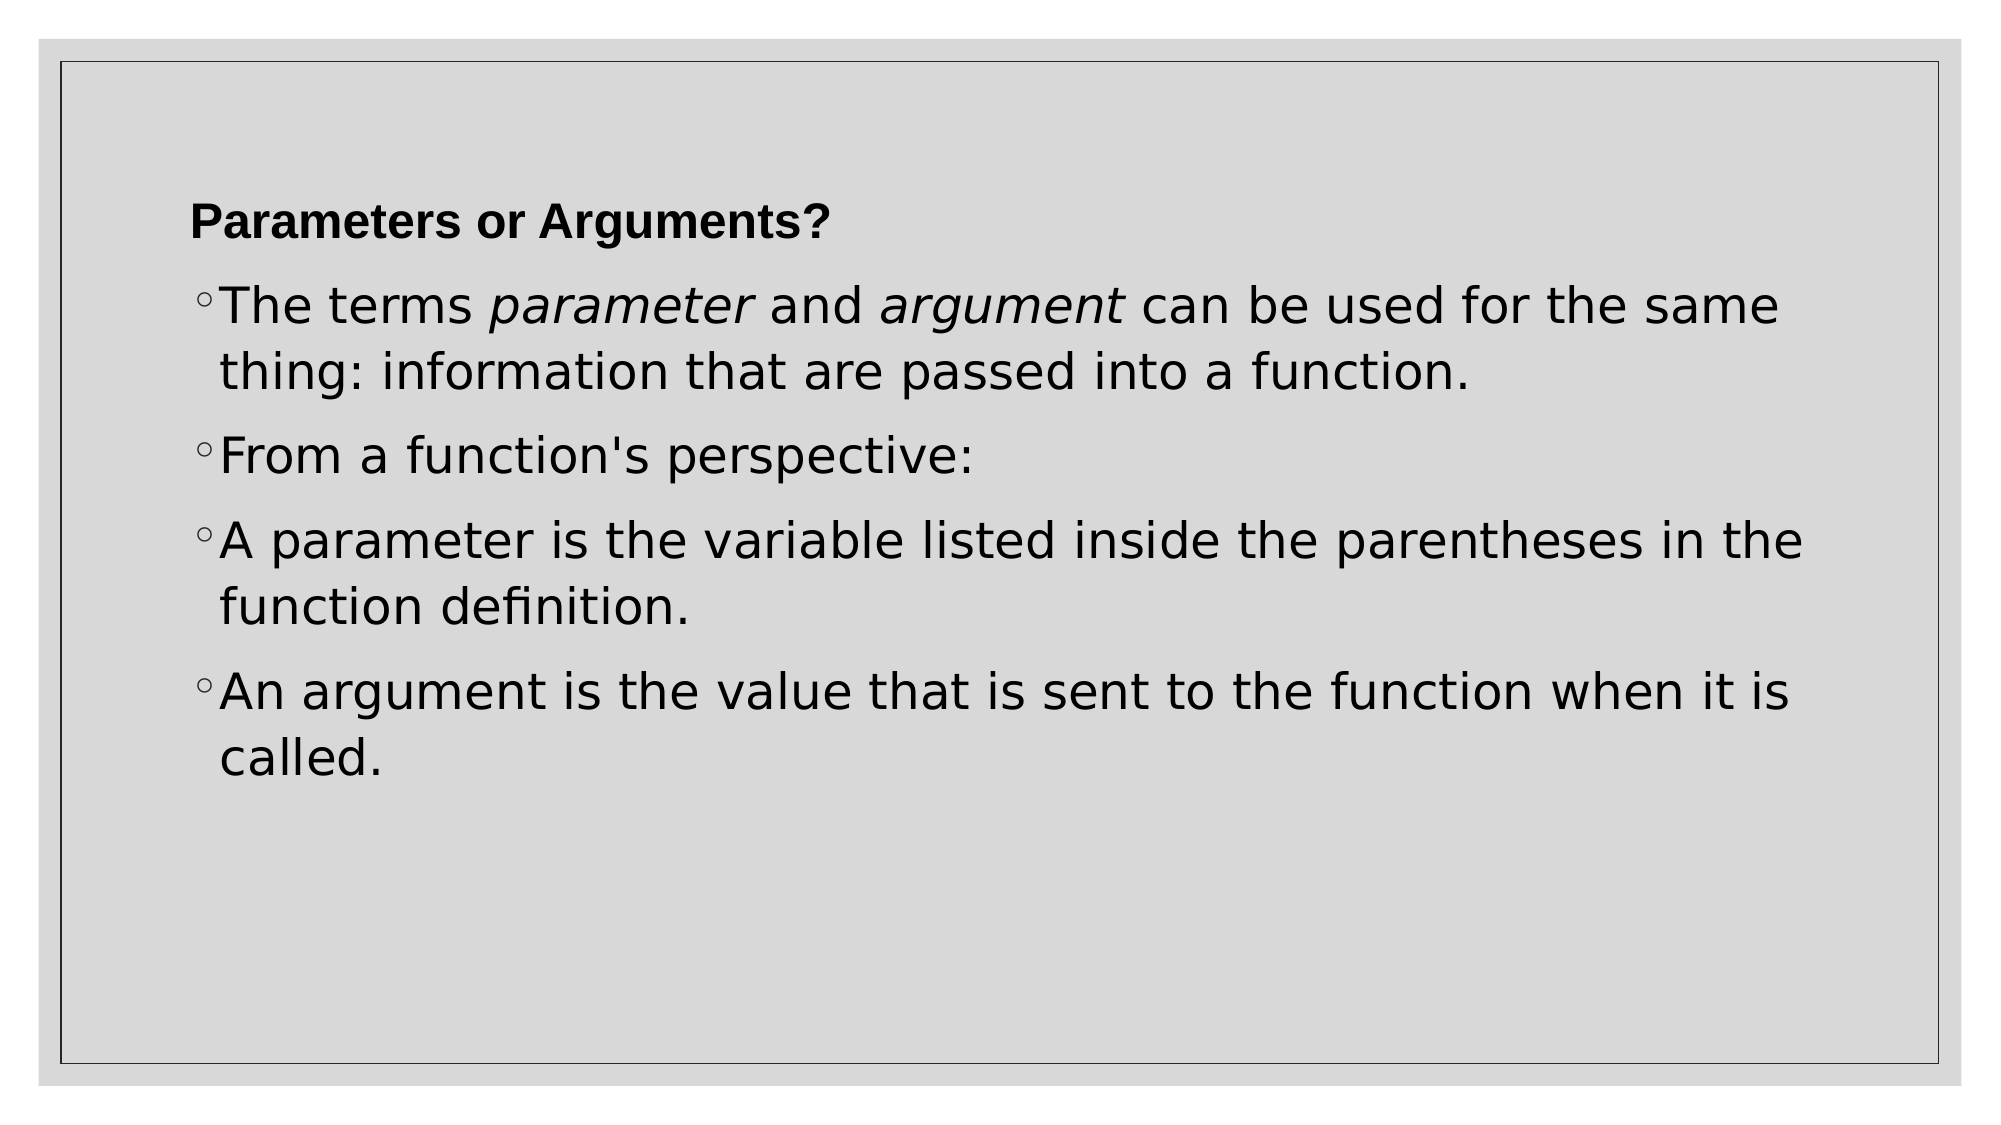

Parameters or Arguments?
The terms parameter and argument can be used for the same thing: information that are passed into a function.
From a function's perspective:
A parameter is the variable listed inside the parentheses in the function definition.
An argument is the value that is sent to the function when it is called.